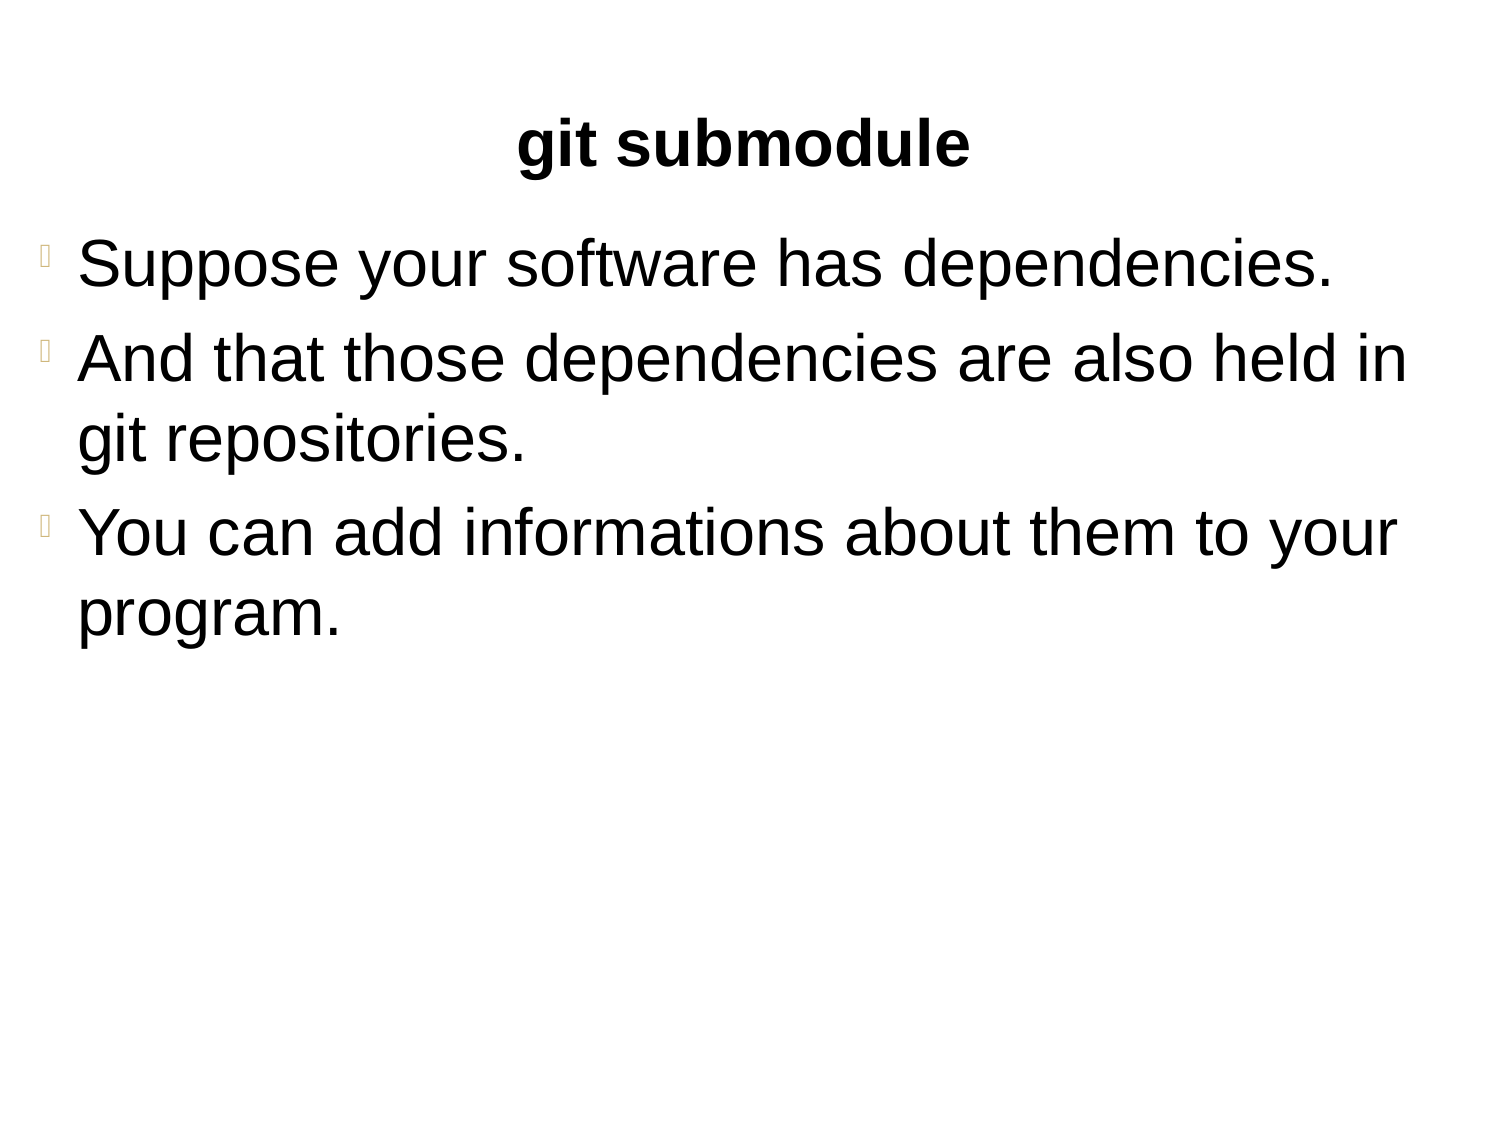

git submodule
Suppose your software has dependencies.
And that those dependencies are also held in git repositories.
You can add informations about them to your program.